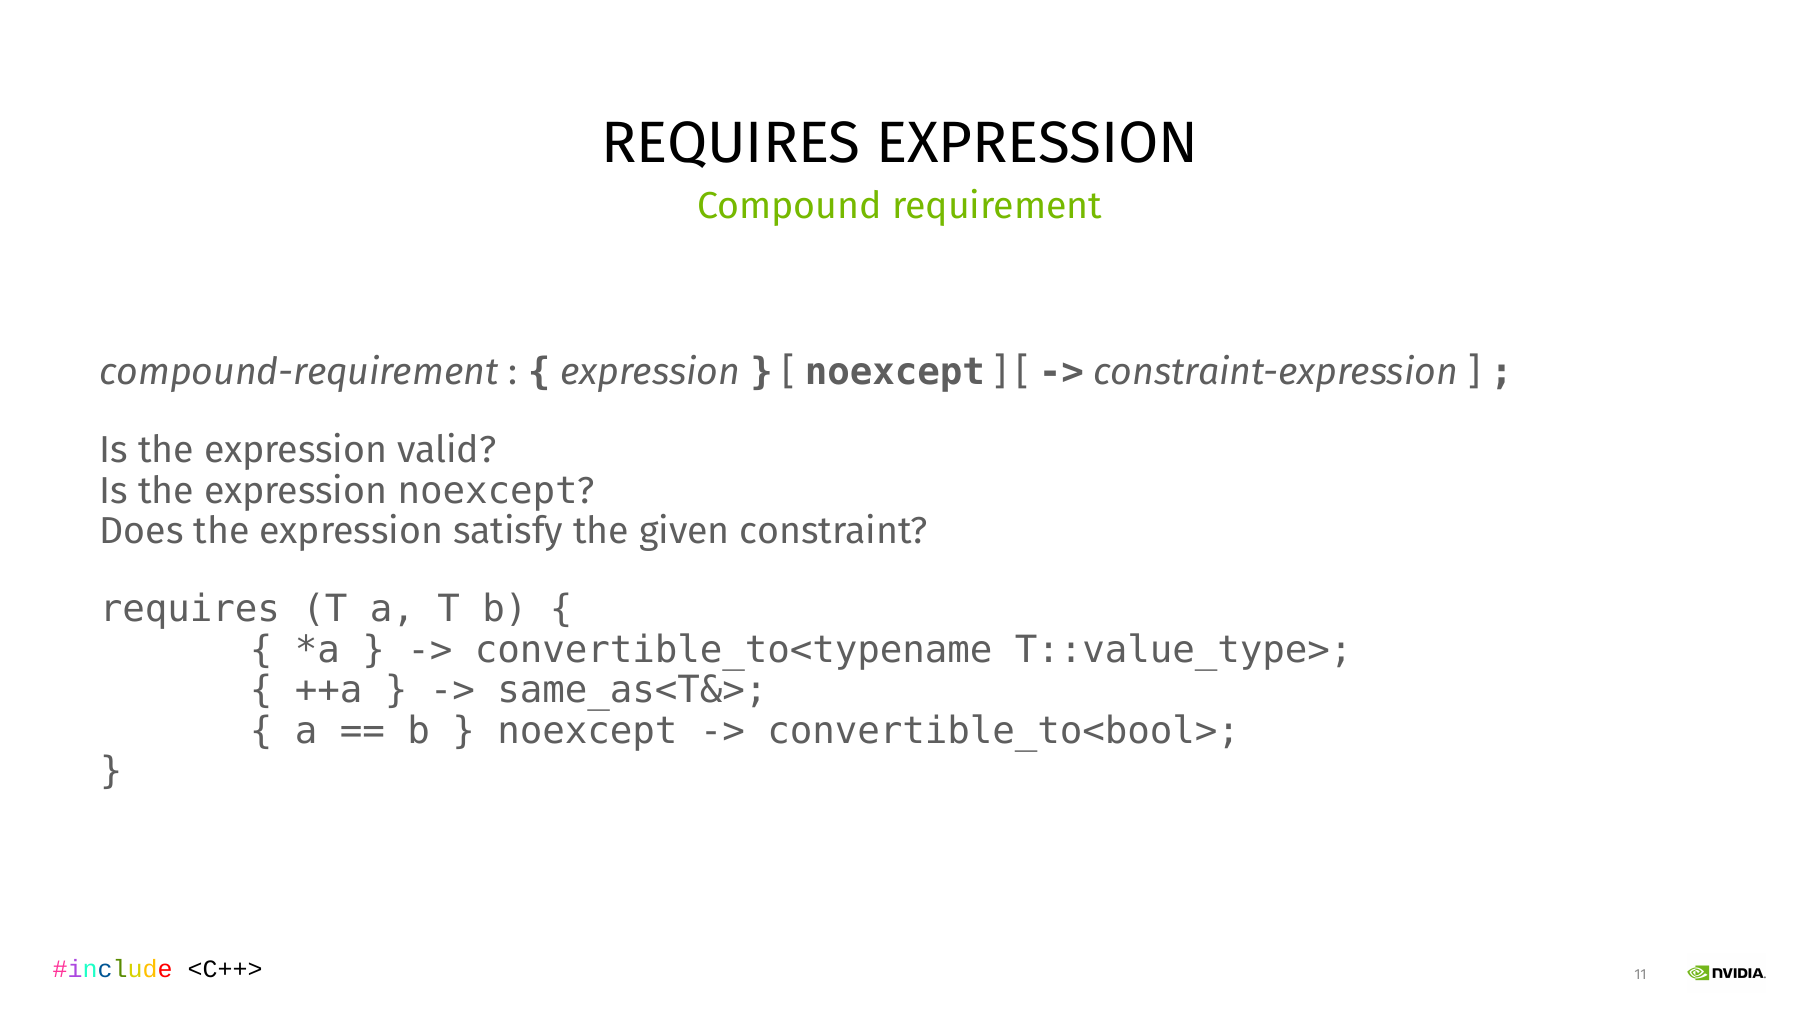

# Requires Expression
Compound requirement
compound-requirement : { expression } [ noexcept ] [ -> constraint-expression ] ;
Is the expression valid?
Is the expression noexcept?
Does the expression satisfy the given constraint?
requires (T a, T b) {
	{ *a } -> convertible_to<typename T::value_type>;
	{ ++a } -> same_as<T&>;
	{ a == b } noexcept -> convertible_to<bool>;
}